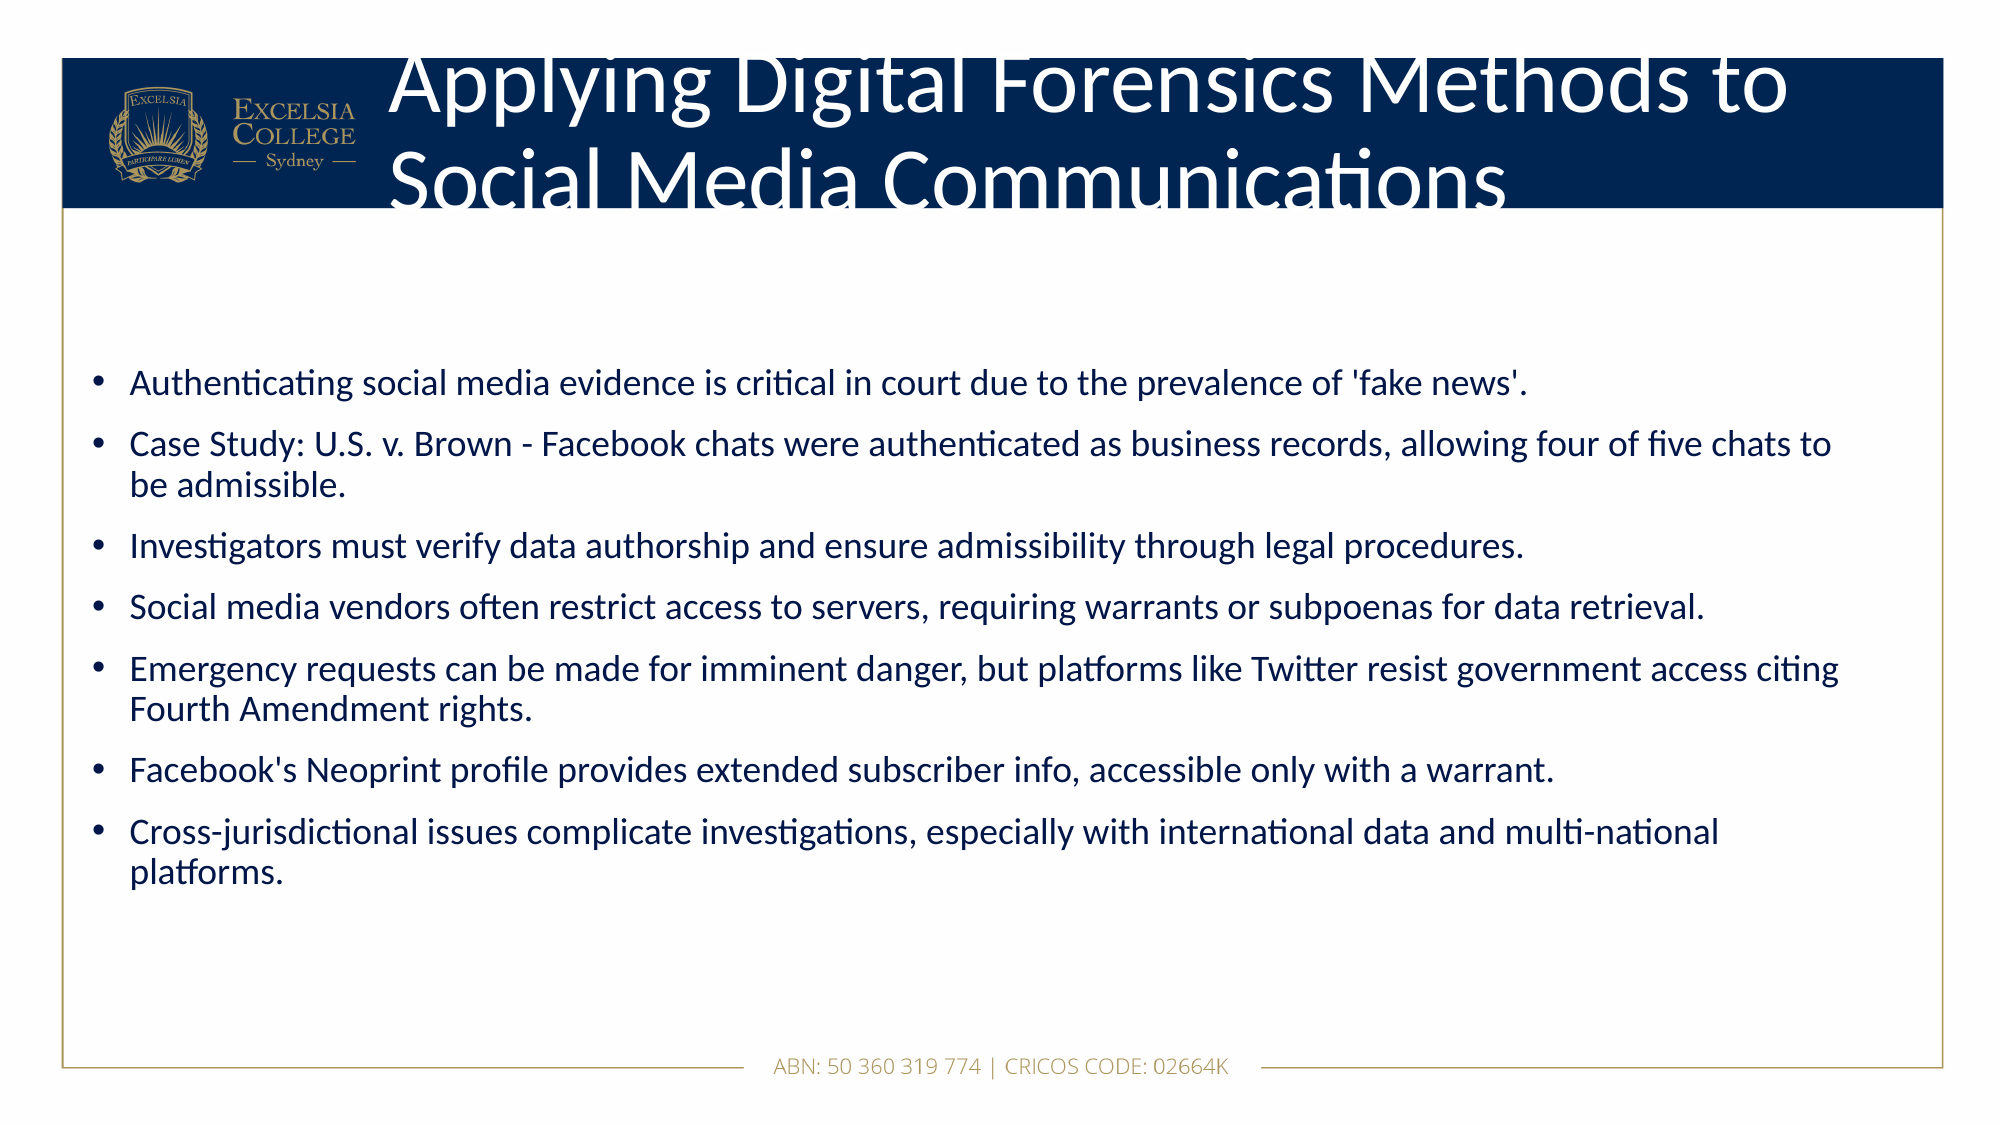

# Applying Digital Forensics Methods to Social Media Communications
Authenticating social media evidence is critical in court due to the prevalence of 'fake news'.
Case Study: U.S. v. Brown - Facebook chats were authenticated as business records, allowing four of five chats to be admissible.
Investigators must verify data authorship and ensure admissibility through legal procedures.
Social media vendors often restrict access to servers, requiring warrants or subpoenas for data retrieval.
Emergency requests can be made for imminent danger, but platforms like Twitter resist government access citing Fourth Amendment rights.
Facebook's Neoprint profile provides extended subscriber info, accessible only with a warrant.
Cross-jurisdictional issues complicate investigations, especially with international data and multi-national platforms.